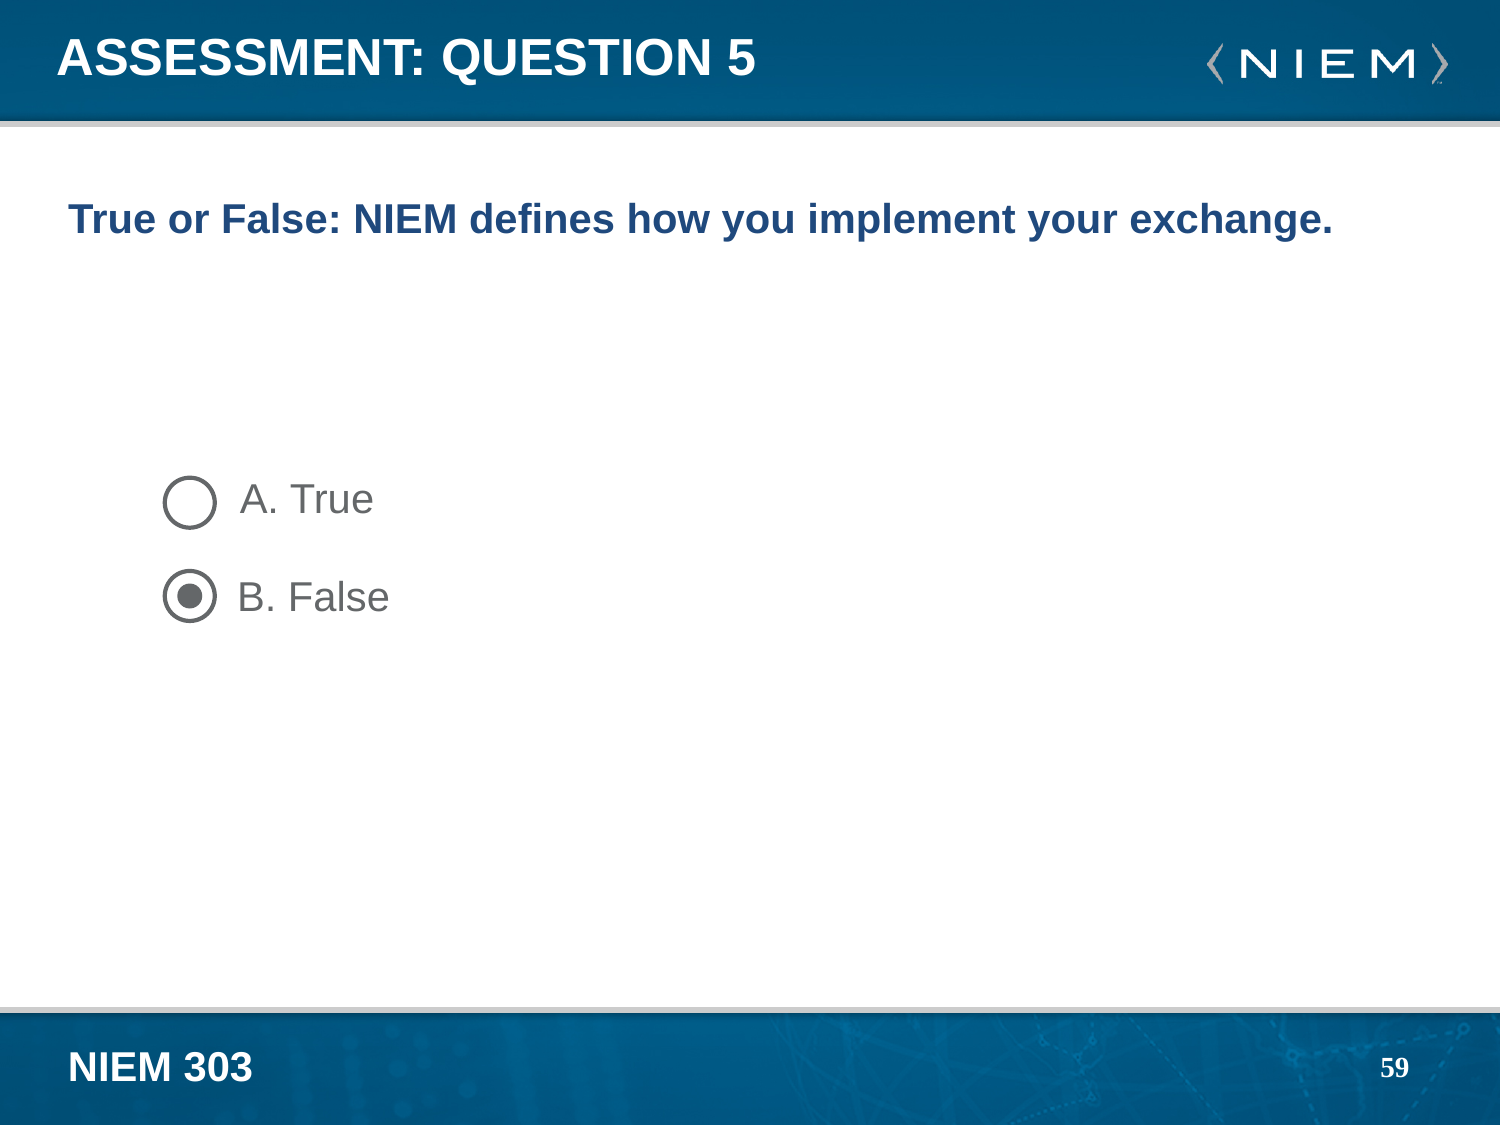

# Assessment: Question 5
True or False: NIEM defines how you implement your exchange.
A. True

B. False

59